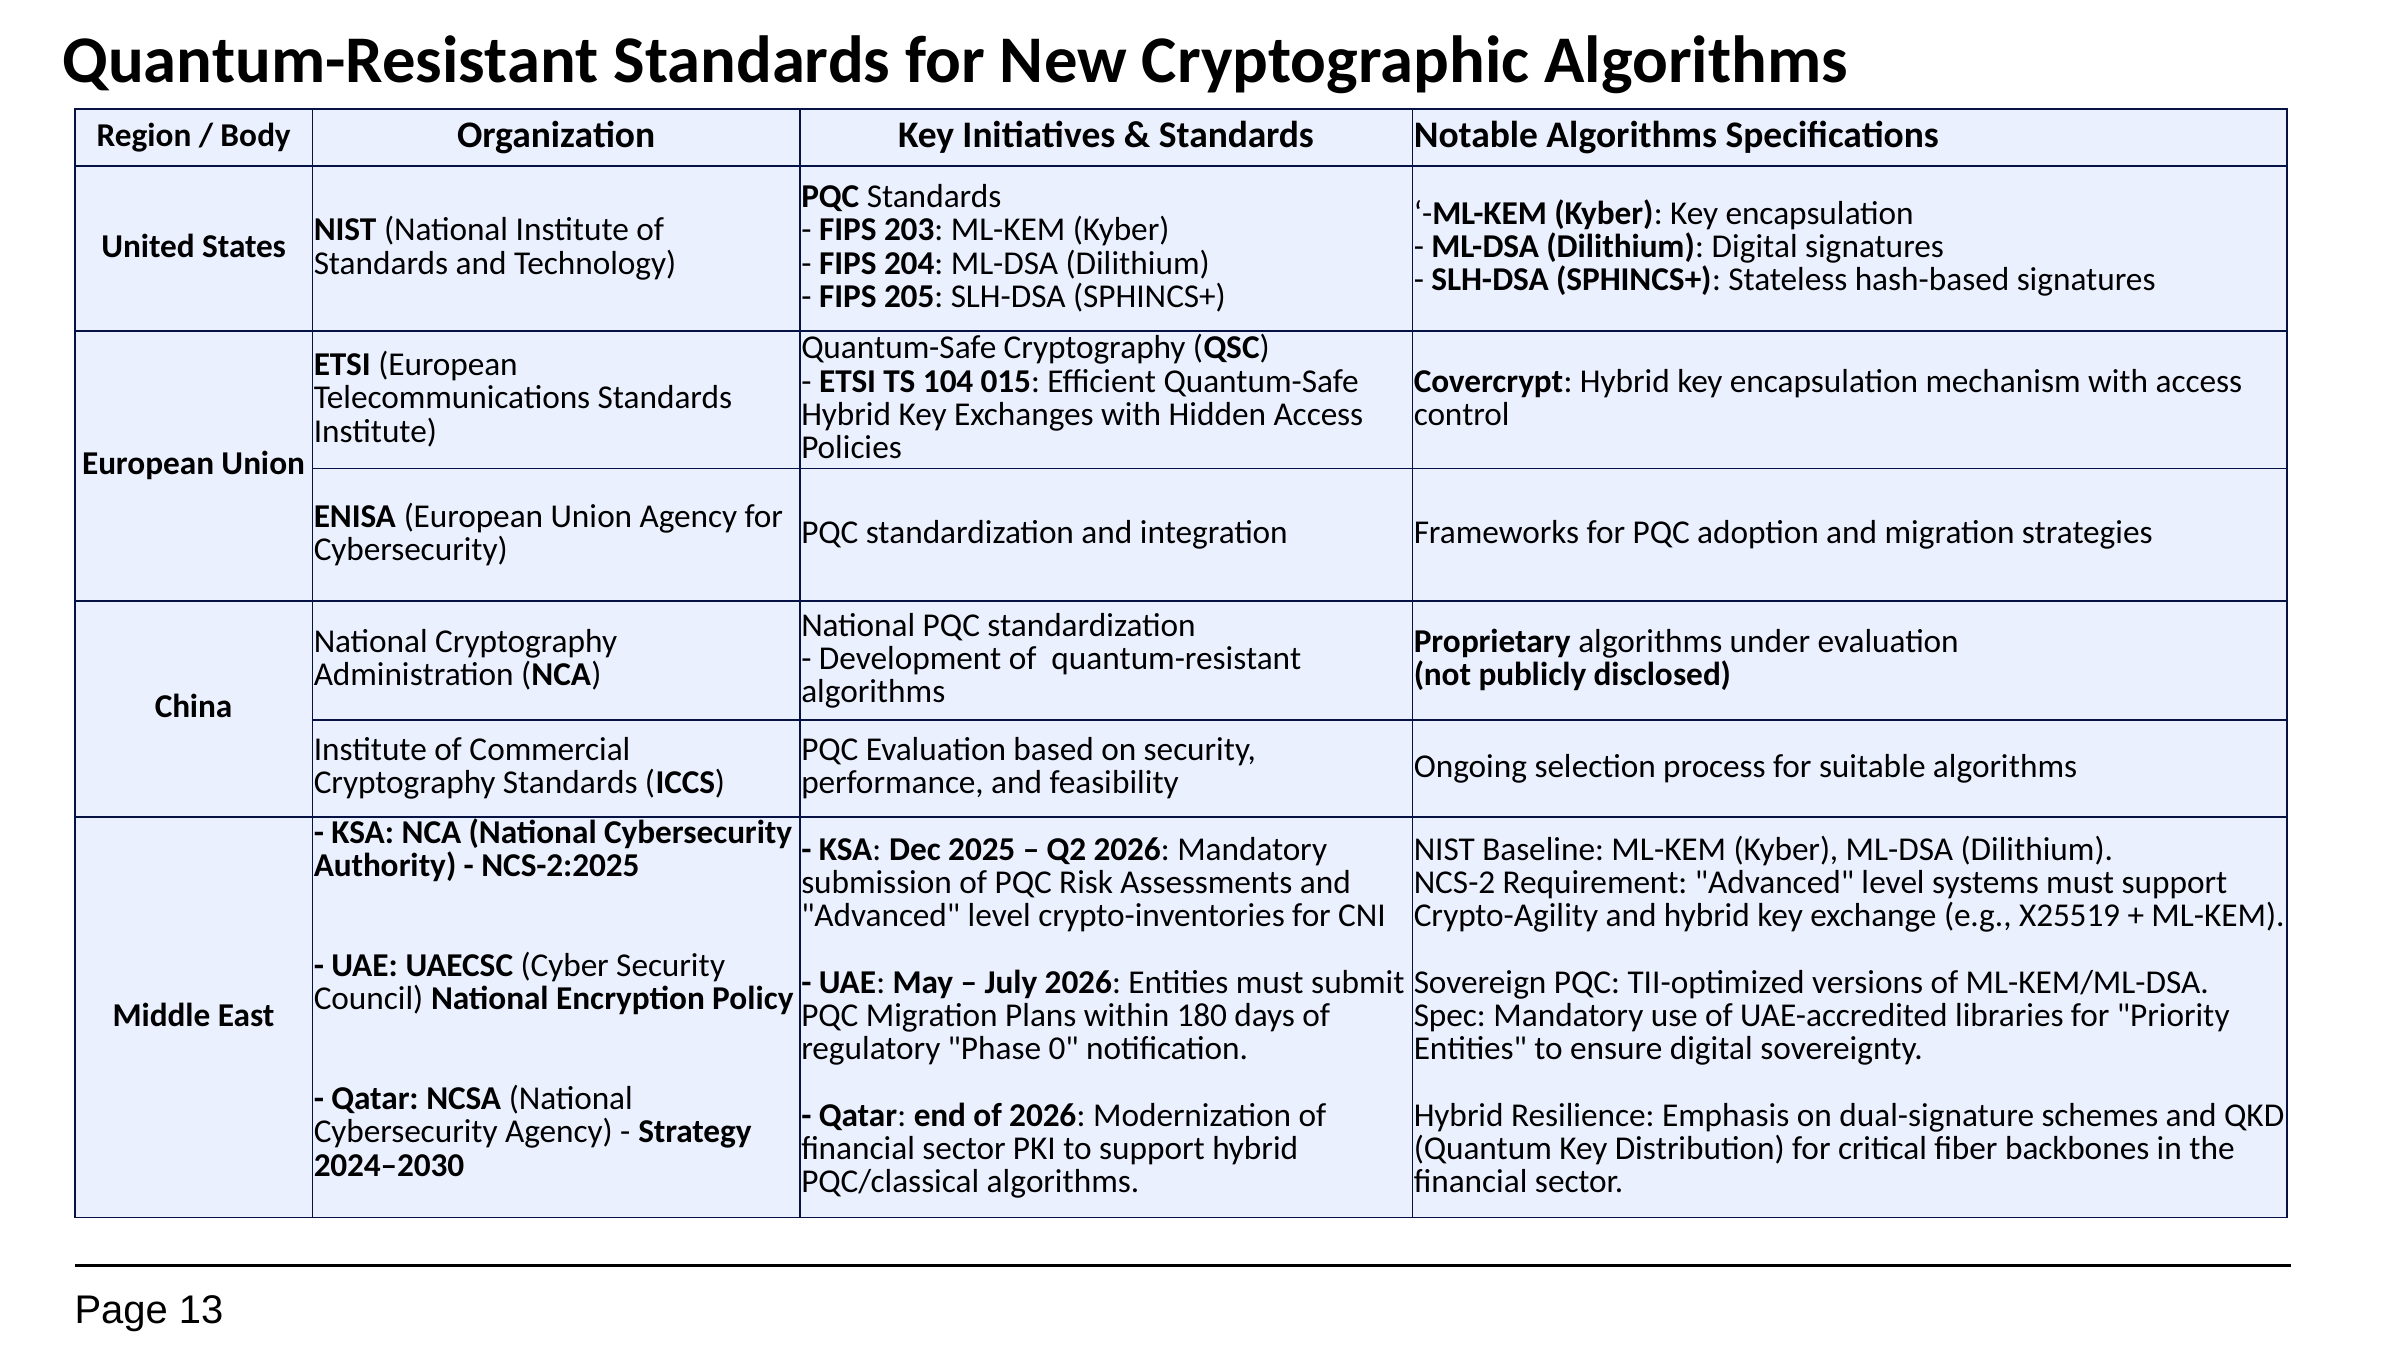

# Quantum-Resistant Standards for New Cryptographic Algorithms
| Region / Body | Organization | Key Initiatives & Standards | Notable Algorithms Specifications |
| --- | --- | --- | --- |
| United States | NIST (National Institute of Standards and Technology) | PQC Standards - FIPS 203: ML-KEM (Kyber) - FIPS 204: ML-DSA (Dilithium) - FIPS 205: SLH-DSA (SPHINCS+) | ‘-ML-KEM (Kyber): Key encapsulation - ML-DSA (Dilithium): Digital signatures - SLH-DSA (SPHINCS+): Stateless hash-based signatures |
| European Union | ETSI (European Telecommunications Standards Institute) | Quantum-Safe Cryptography (QSC) - ETSI TS 104 015: Efficient Quantum-Safe Hybrid Key Exchanges with Hidden Access Policies | Covercrypt: Hybrid key encapsulation mechanism with access control |
|  | ENISA (European Union Agency for Cybersecurity) | PQC standardization and integration | Frameworks for PQC adoption and migration strategies |
| China | National Cryptography Administration (NCA) | National PQC standardization - Development of quantum-resistant algorithms | Proprietary algorithms under evaluation (not publicly disclosed) |
|  | Institute of Commercial Cryptography Standards (ICCS) | PQC Evaluation based on security, performance, and feasibility | Ongoing selection process for suitable algorithms |
| Middle East | - KSA: NCA (National Cybersecurity Authority) - NCS-2:2025 - UAE: UAECSC (Cyber Security Council) National Encryption Policy - Qatar: NCSA (National Cybersecurity Agency) - Strategy 2024–2030 | - KSA: Dec 2025 – Q2 2026: Mandatory submission of PQC Risk Assessments and "Advanced" level crypto-inventories for CNI - UAE: May – July 2026: Entities must submit PQC Migration Plans within 180 days of regulatory "Phase 0" notification. - Qatar: end of 2026: Modernization of financial sector PKI to support hybrid PQC/classical algorithms. | NIST Baseline: ML-KEM (Kyber), ML-DSA (Dilithium). NCS-2 Requirement: "Advanced" level systems must support Crypto-Agility and hybrid key exchange (e.g., X25519 + ML-KEM). Sovereign PQC: TII-optimized versions of ML-KEM/ML-DSA. Spec: Mandatory use of UAE-accredited libraries for "Priority Entities" to ensure digital sovereignty. Hybrid Resilience: Emphasis on dual-signature schemes and QKD (Quantum Key Distribution) for critical fiber backbones in the financial sector. |